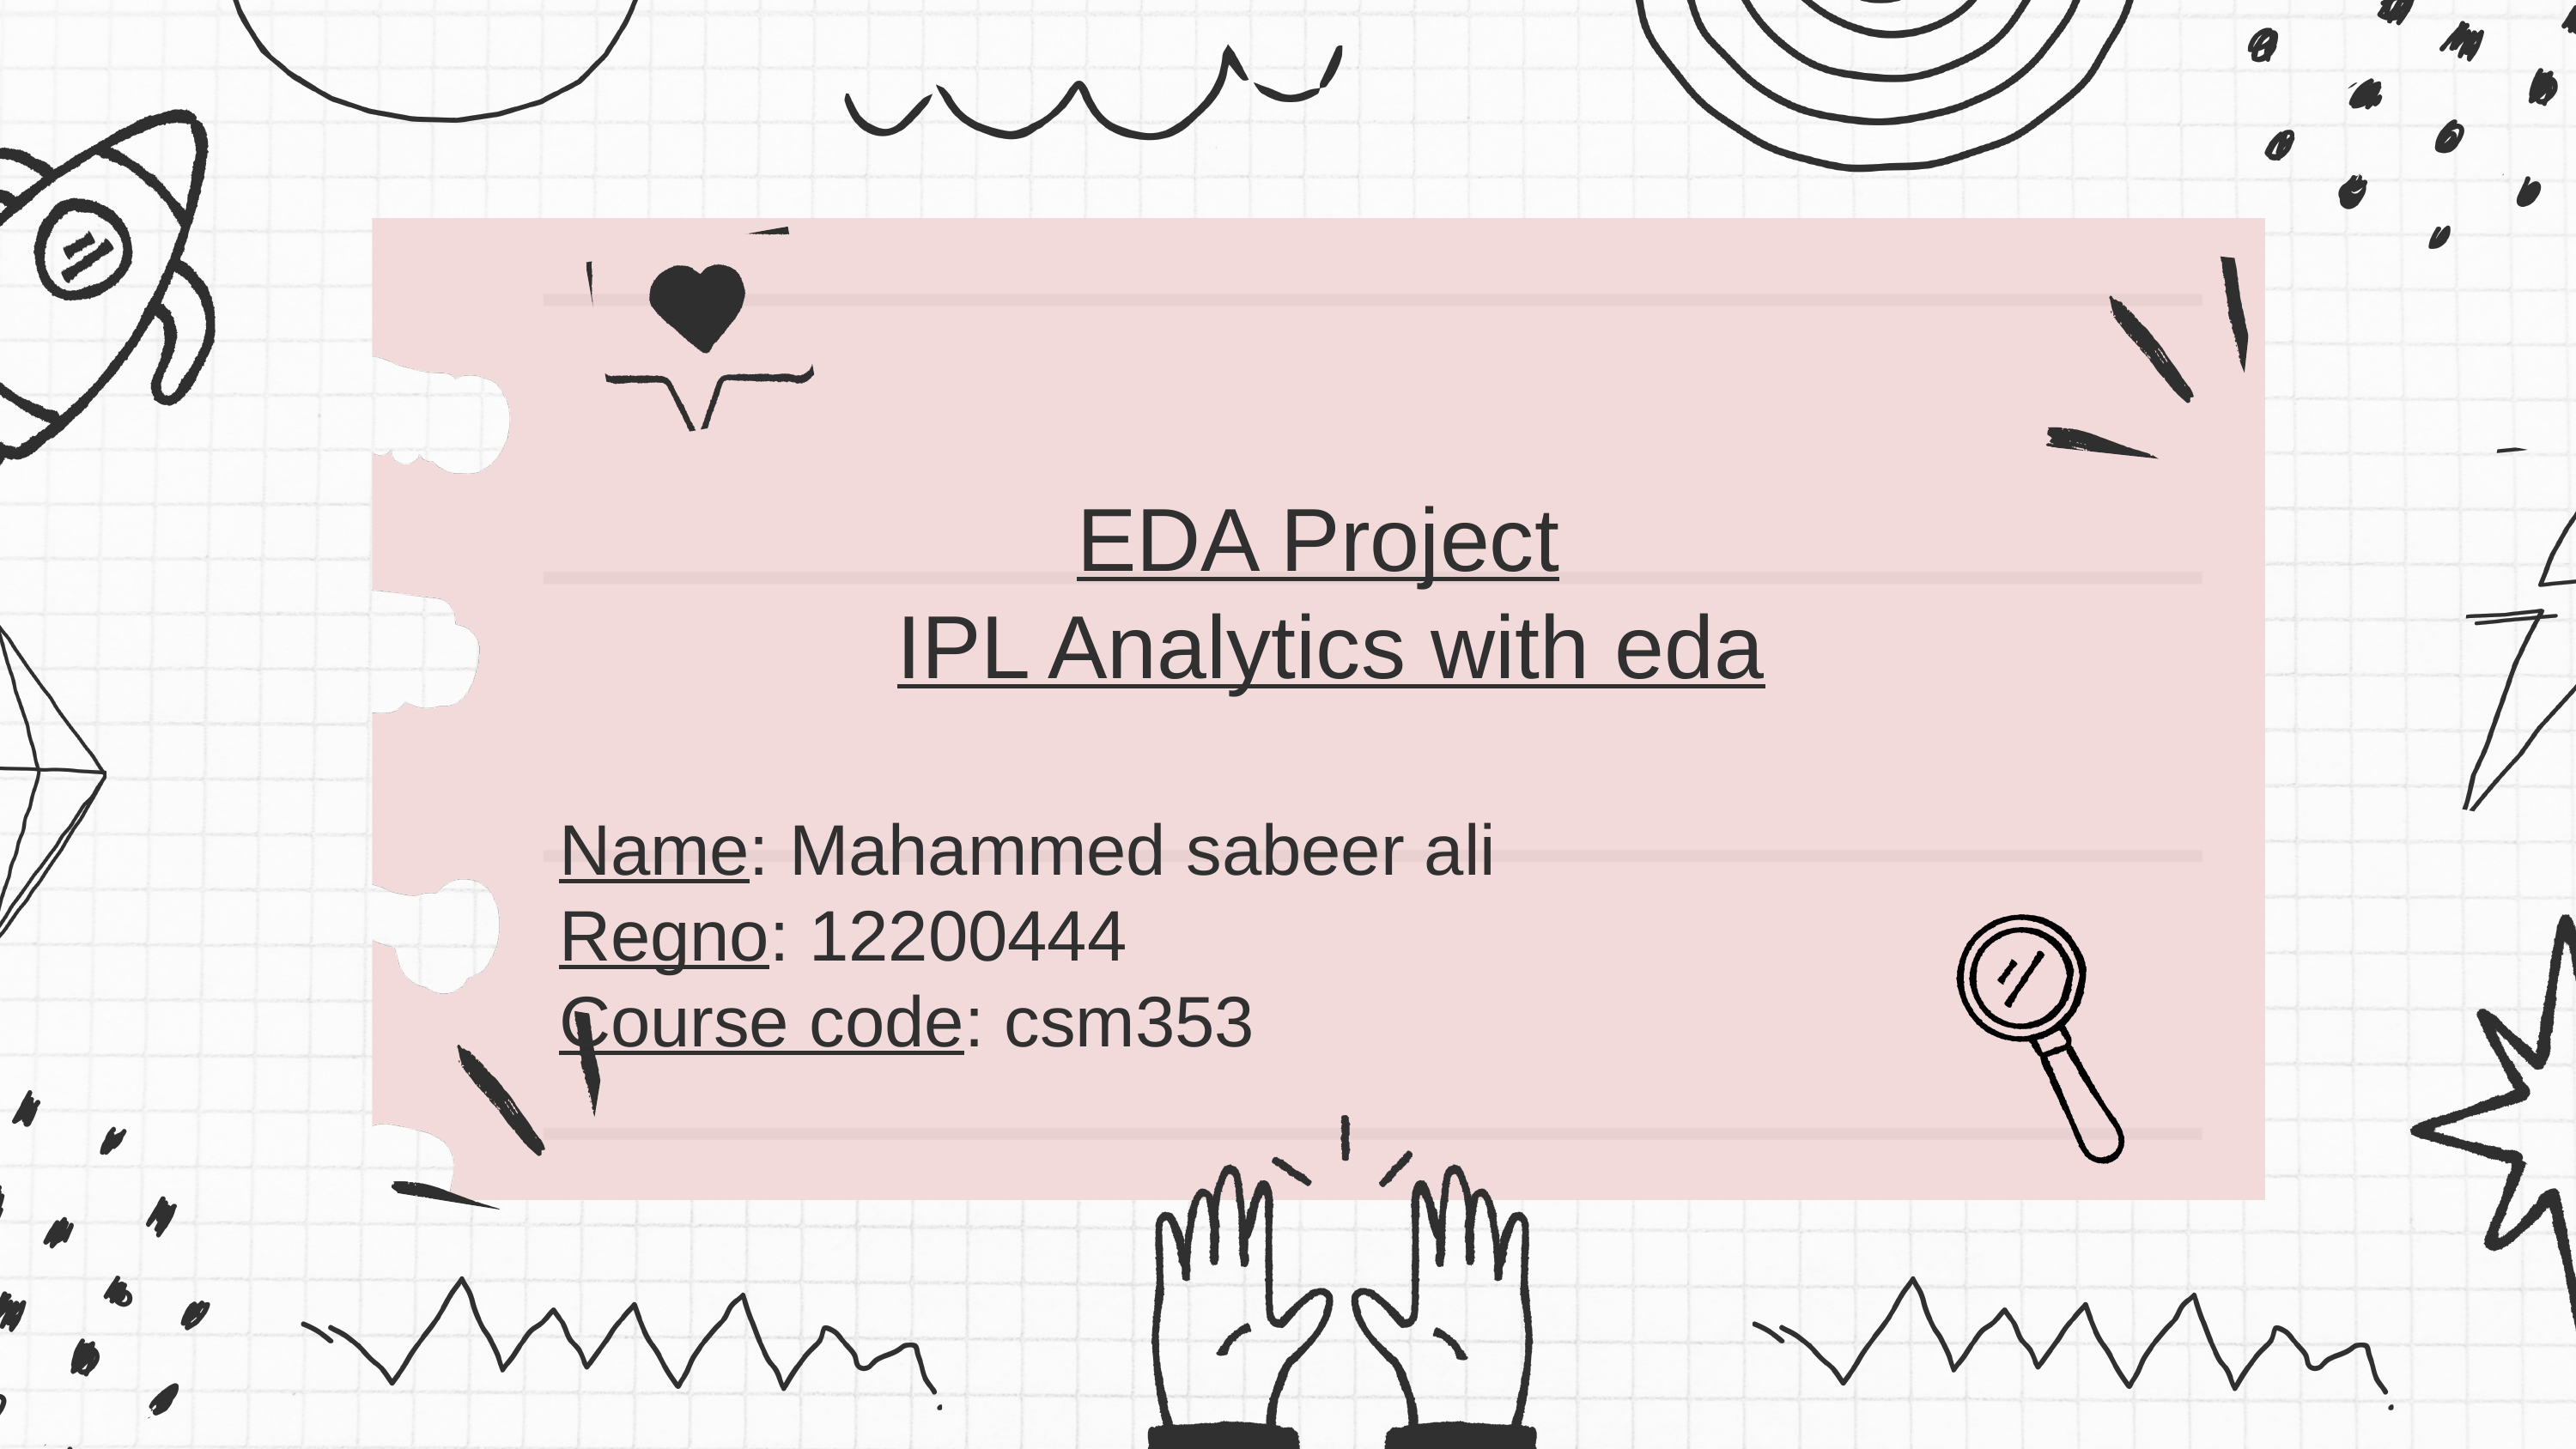

EDA Project
 IPL Analytics with eda

Name: Mahammed sabeer ali
Regno: 12200444
Course code: csm353